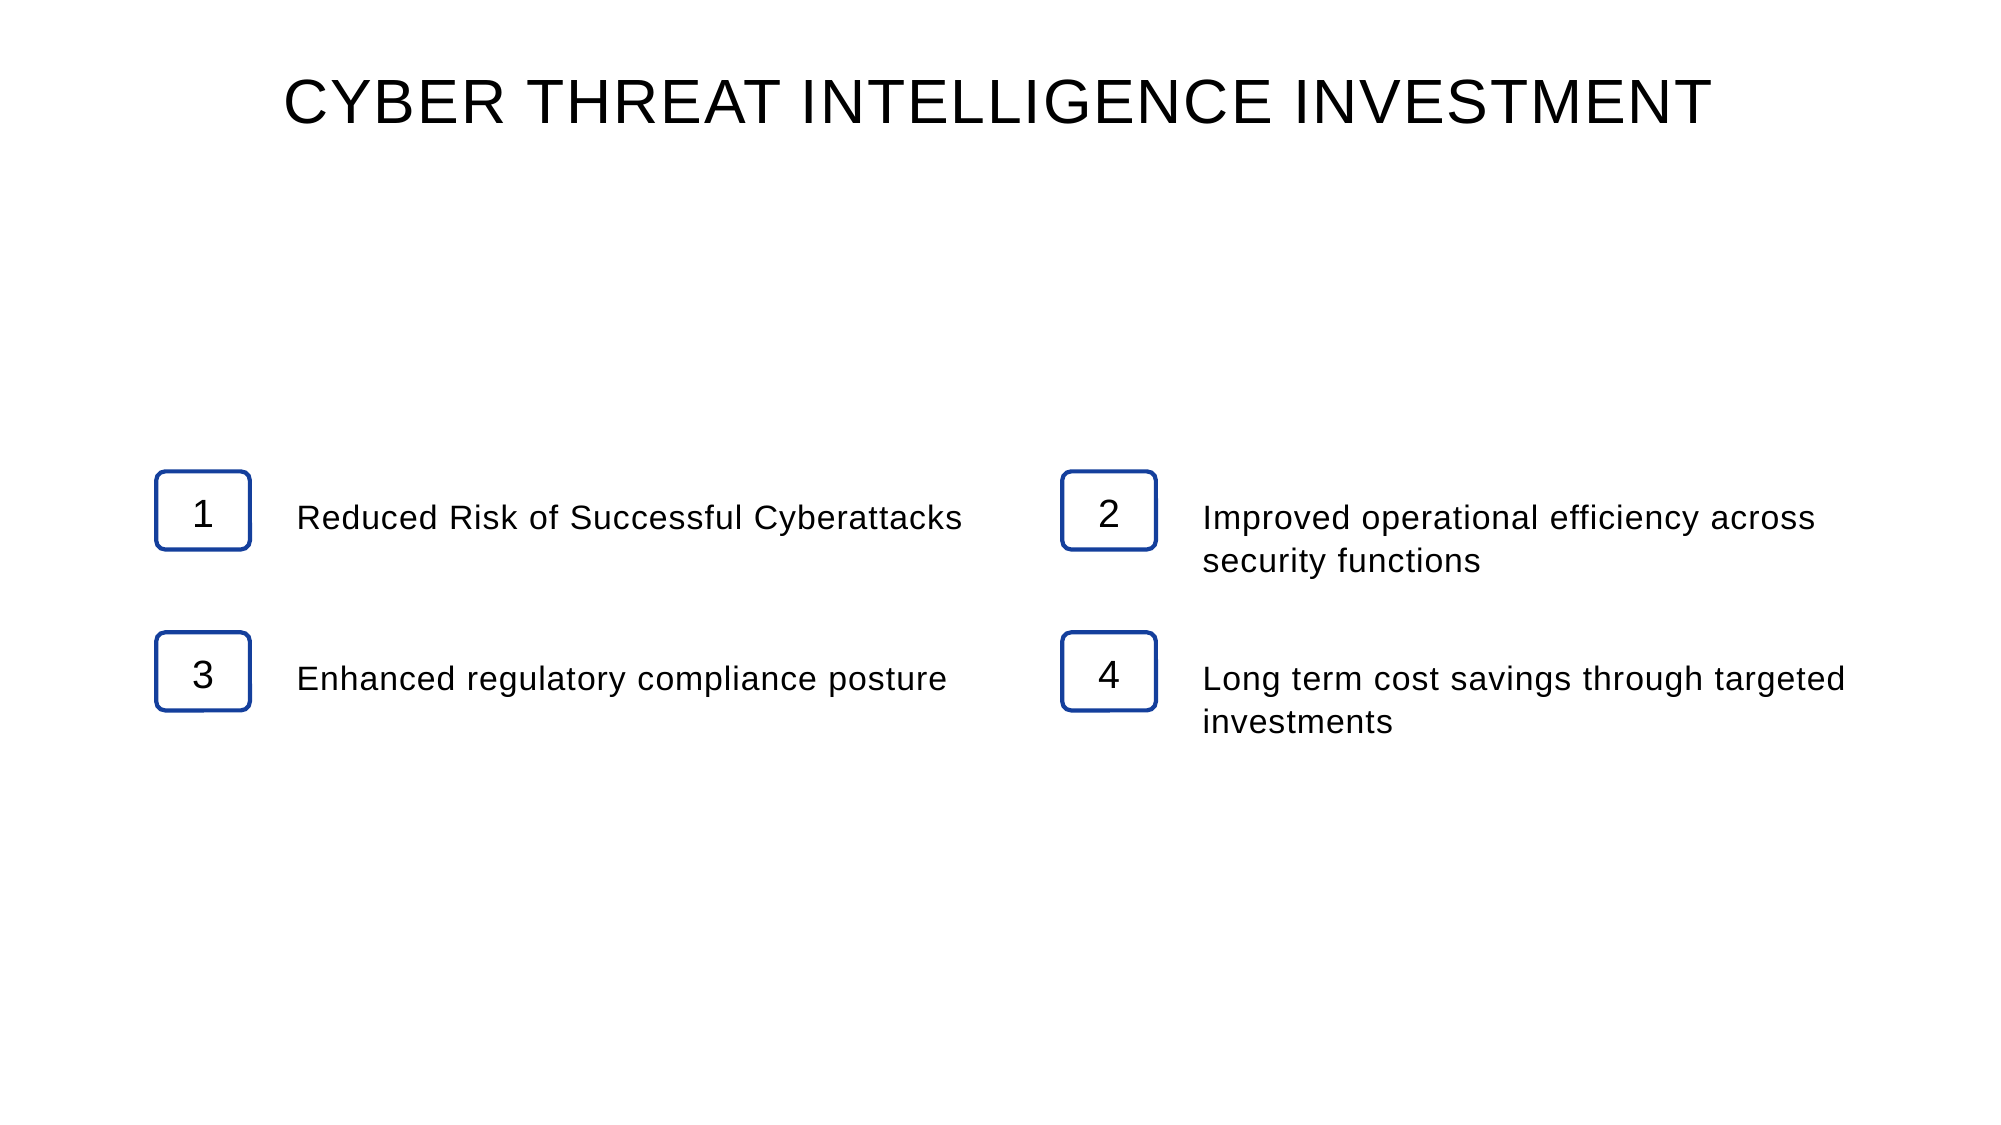

CYBER THREAT INTELLIGENCE INVESTMENT

1
2
Reduced Risk of Successful Cyberattacks
Improved operational efficiency across security functions

3
4
Enhanced regulatory compliance posture
Long term cost savings through targeted investments